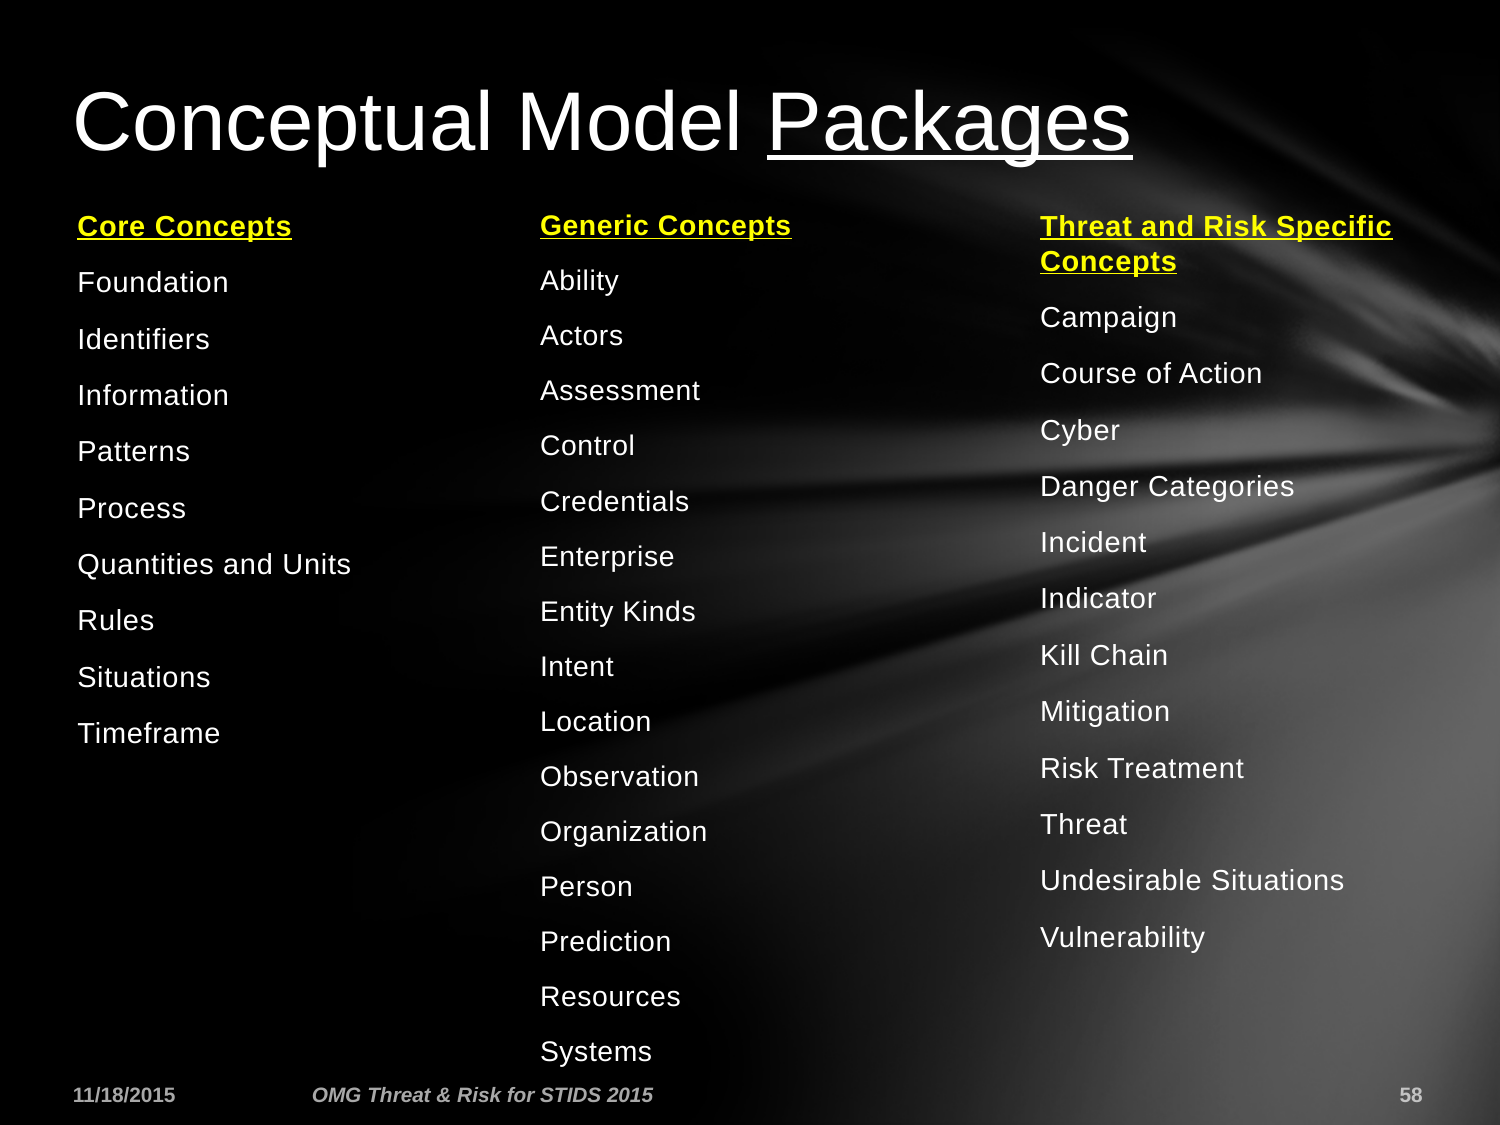

# Conceptual Model Packages
Core Concepts
Foundation
Identifiers
Information
Patterns
Process
Quantities and Units
Rules
Situations
Timeframe
Generic Concepts
Ability
Actors
Assessment
Control
Credentials
Enterprise
Entity Kinds
Intent
Location
Observation
Organization
Person
Prediction
Resources
Systems

Threat and Risk Specific Concepts
Campaign
Course of Action
Cyber
Danger Categories
Incident
Indicator
Kill Chain
Mitigation
Risk Treatment
Threat
Undesirable Situations
Vulnerability
11/18/2015
OMG Threat & Risk for STIDS 2015
58